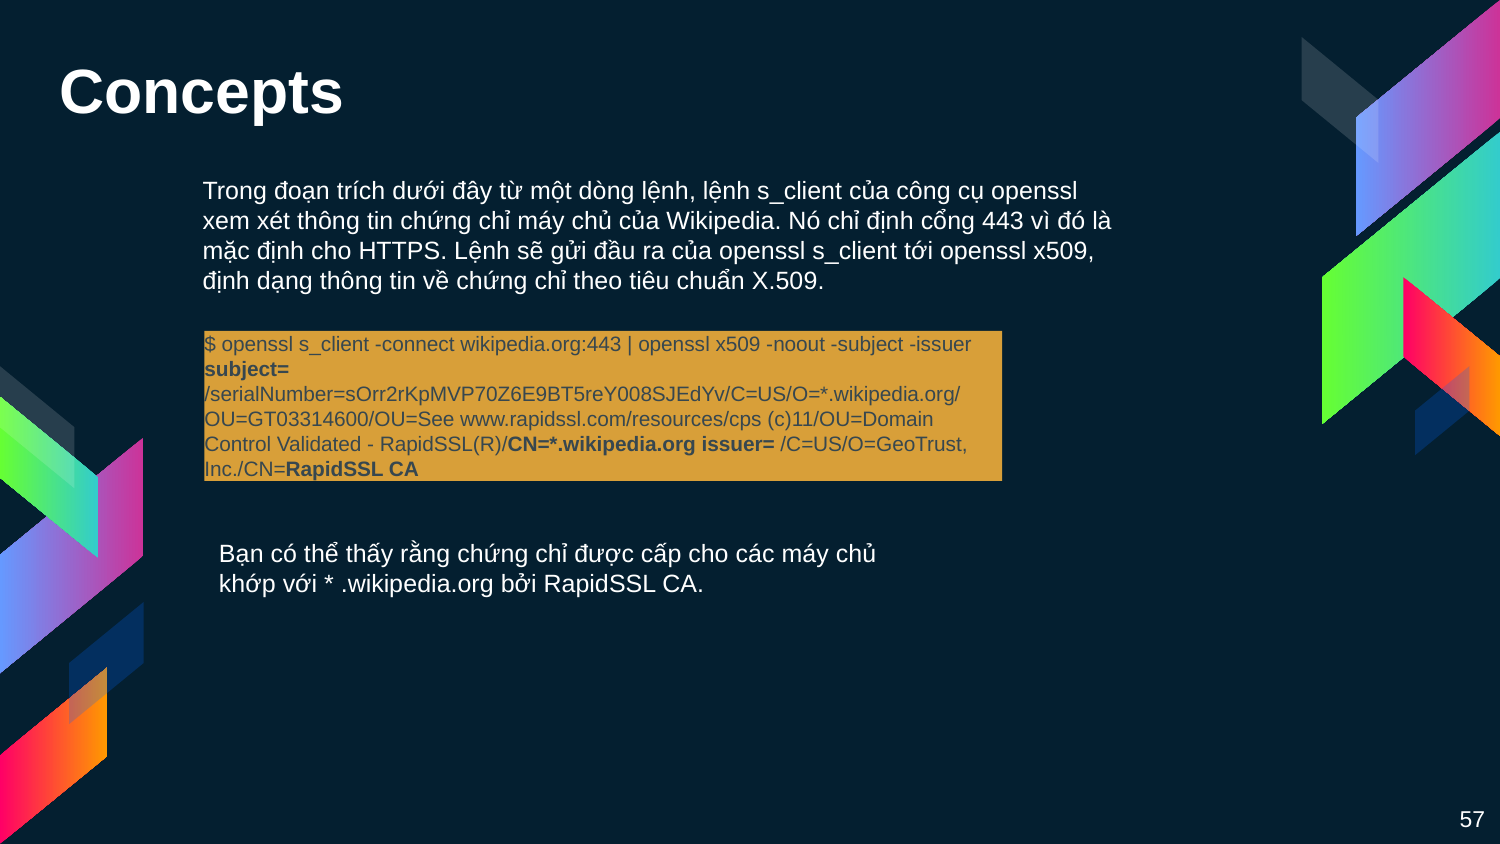

Concepts
Trong đoạn trích dưới đây từ một dòng lệnh, lệnh s_client của công cụ openssl xem xét thông tin chứng chỉ máy chủ của Wikipedia. Nó chỉ định cổng 443 vì đó là mặc định cho HTTPS. Lệnh sẽ gửi đầu ra của openssl s_client tới openssl x509, định dạng thông tin về chứng chỉ theo tiêu chuẩn X.509.
$ openssl s_client -connect wikipedia.org:443 | openssl x509 -noout -subject -issuer subject= /serialNumber=sOrr2rKpMVP70Z6E9BT5reY008SJEdYv/C=US/O=*.wikipedia.org/OU=GT03314600/OU=See www.rapidssl.com/resources/cps (c)11/OU=Domain Control Validated - RapidSSL(R)/CN=*.wikipedia.org issuer= /C=US/O=GeoTrust, Inc./CN=RapidSSL CA
Bạn có thể thấy rằng chứng chỉ được cấp cho các máy chủ khớp với * .wikipedia.org bởi RapidSSL CA.
57